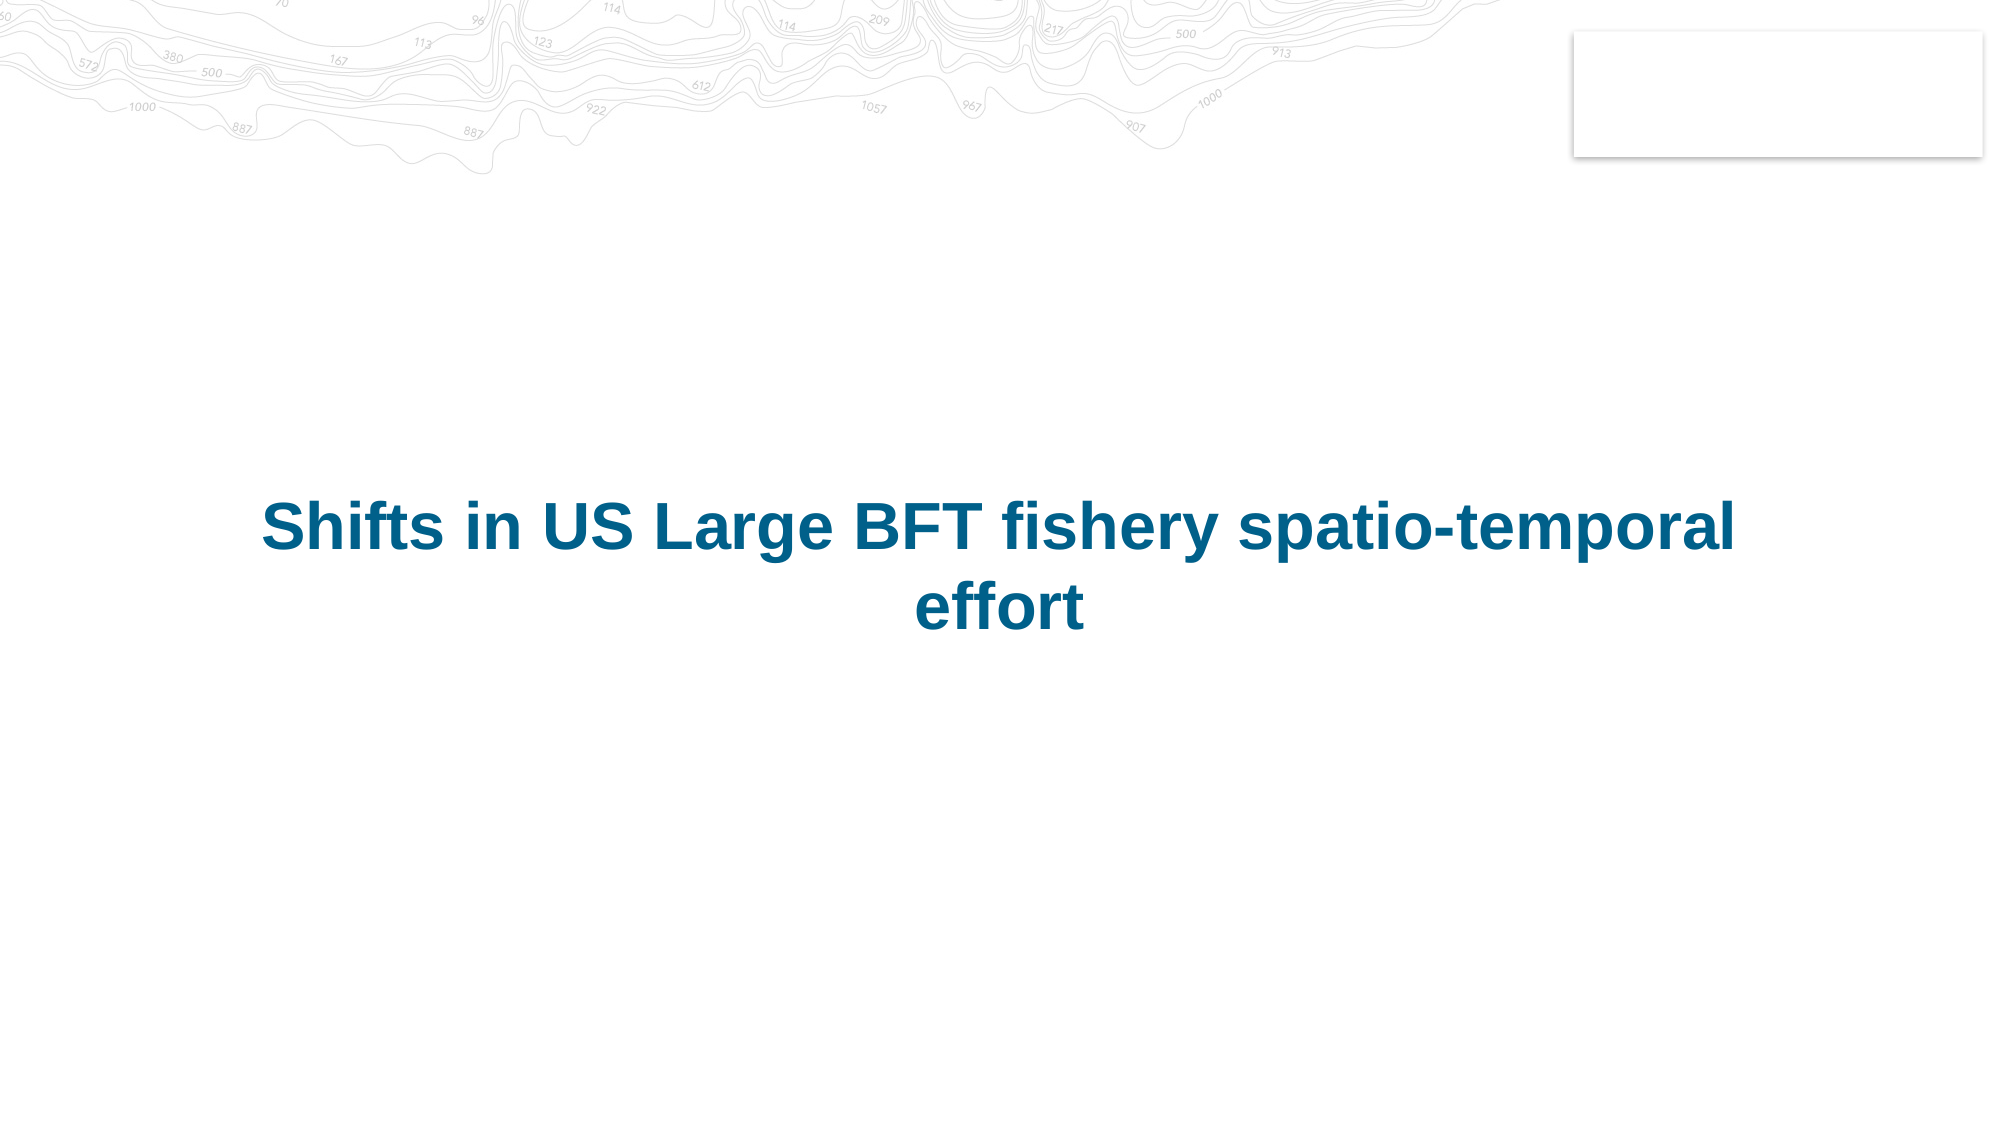

# Shifts in US Large BFT fishery spatio-temporal effort